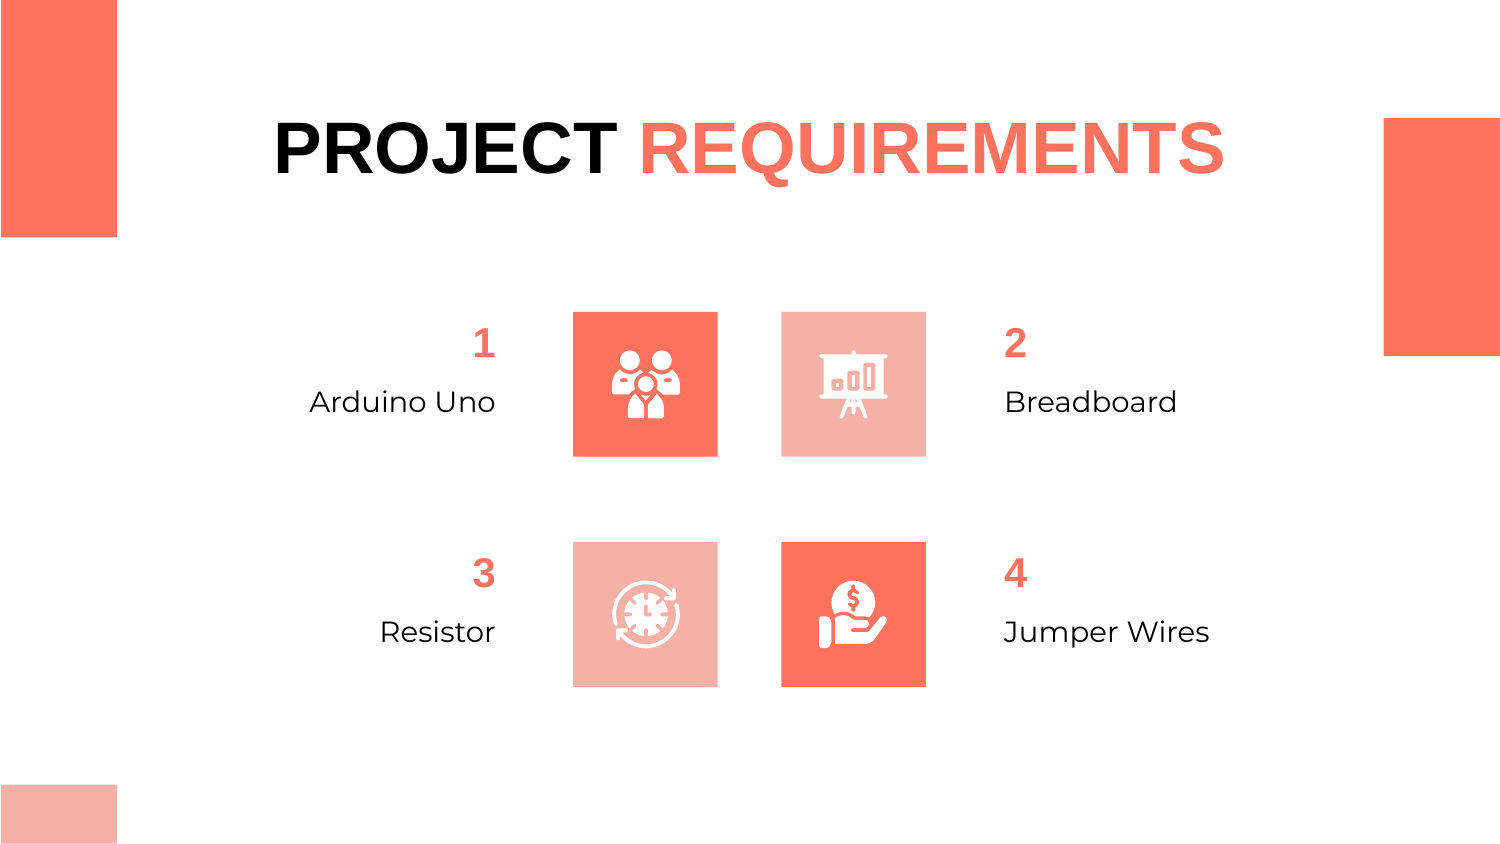

PROJECT REQUIREMENTS
# 1
2

Arduino Uno
Breadboard

3
4

Resistor
Jumper Wires